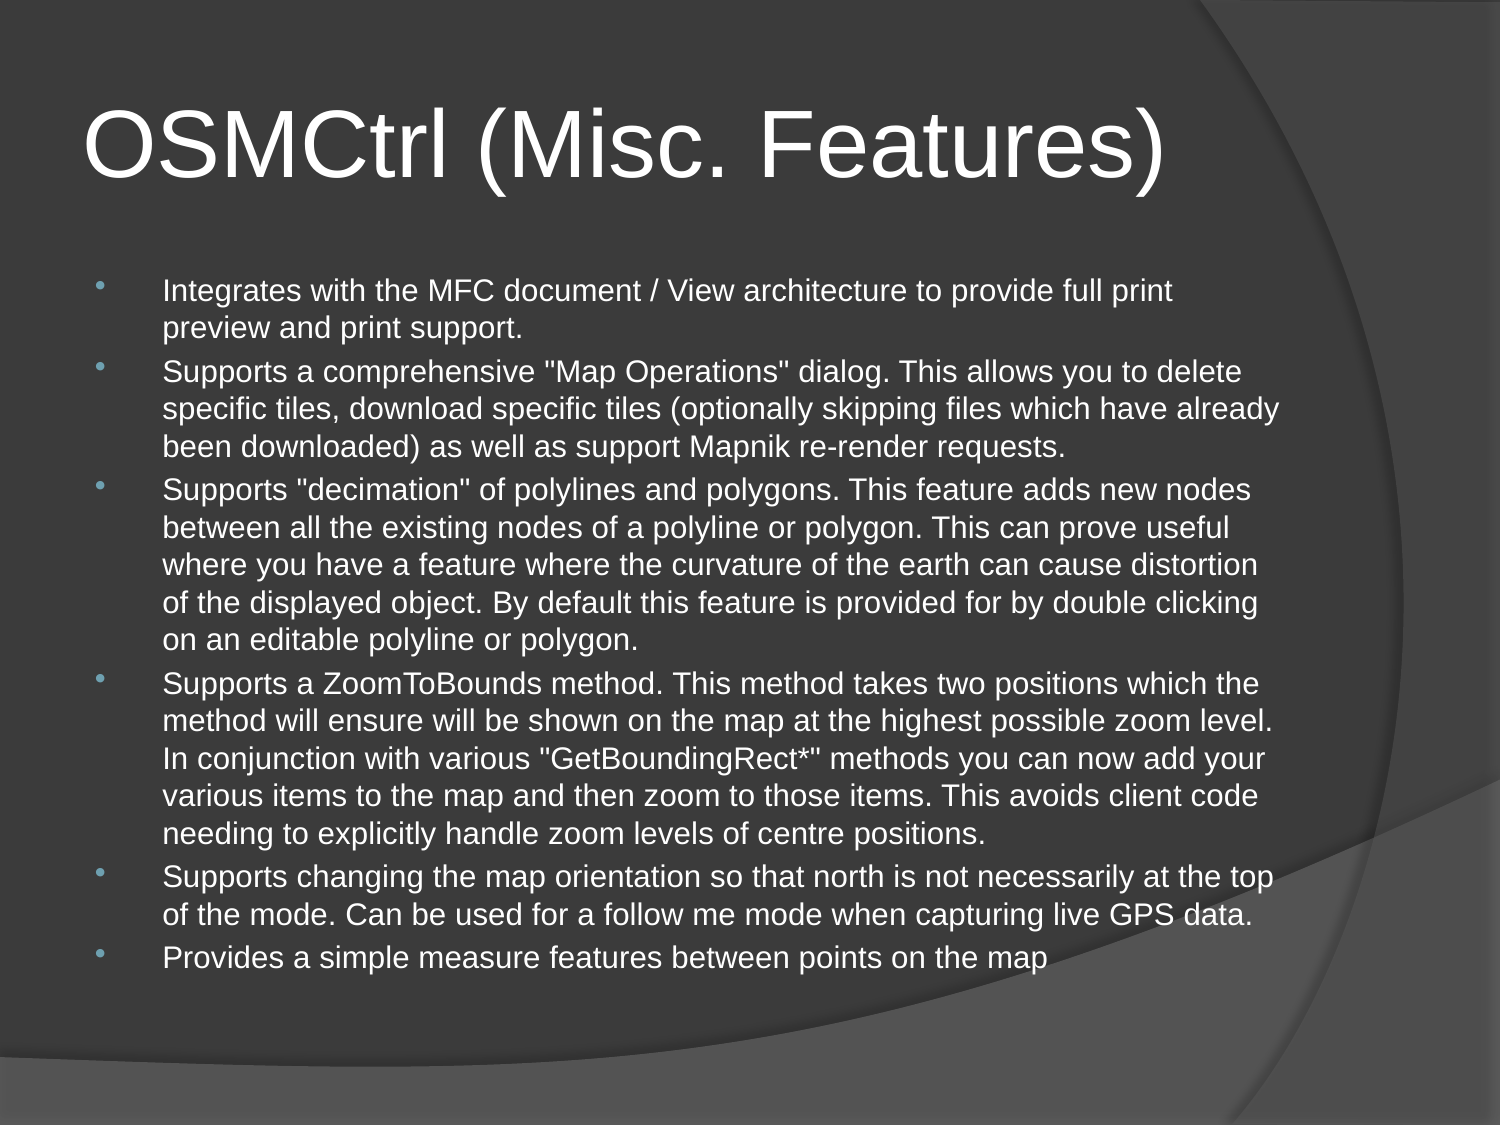

# OSMCtrl (Misc. Features)
Integrates with the MFC document / View architecture to provide full print preview and print support.
Supports a comprehensive "Map Operations" dialog. This allows you to delete specific tiles, download specific tiles (optionally skipping files which have already been downloaded) as well as support Mapnik re-render requests.
Supports "decimation" of polylines and polygons. This feature adds new nodes between all the existing nodes of a polyline or polygon. This can prove useful where you have a feature where the curvature of the earth can cause distortion of the displayed object. By default this feature is provided for by double clicking on an editable polyline or polygon.
Supports a ZoomToBounds method. This method takes two positions which the method will ensure will be shown on the map at the highest possible zoom level. In conjunction with various "GetBoundingRect*" methods you can now add your various items to the map and then zoom to those items. This avoids client code needing to explicitly handle zoom levels of centre positions.
Supports changing the map orientation so that north is not necessarily at the top of the mode. Can be used for a follow me mode when capturing live GPS data.
Provides a simple measure features between points on the map